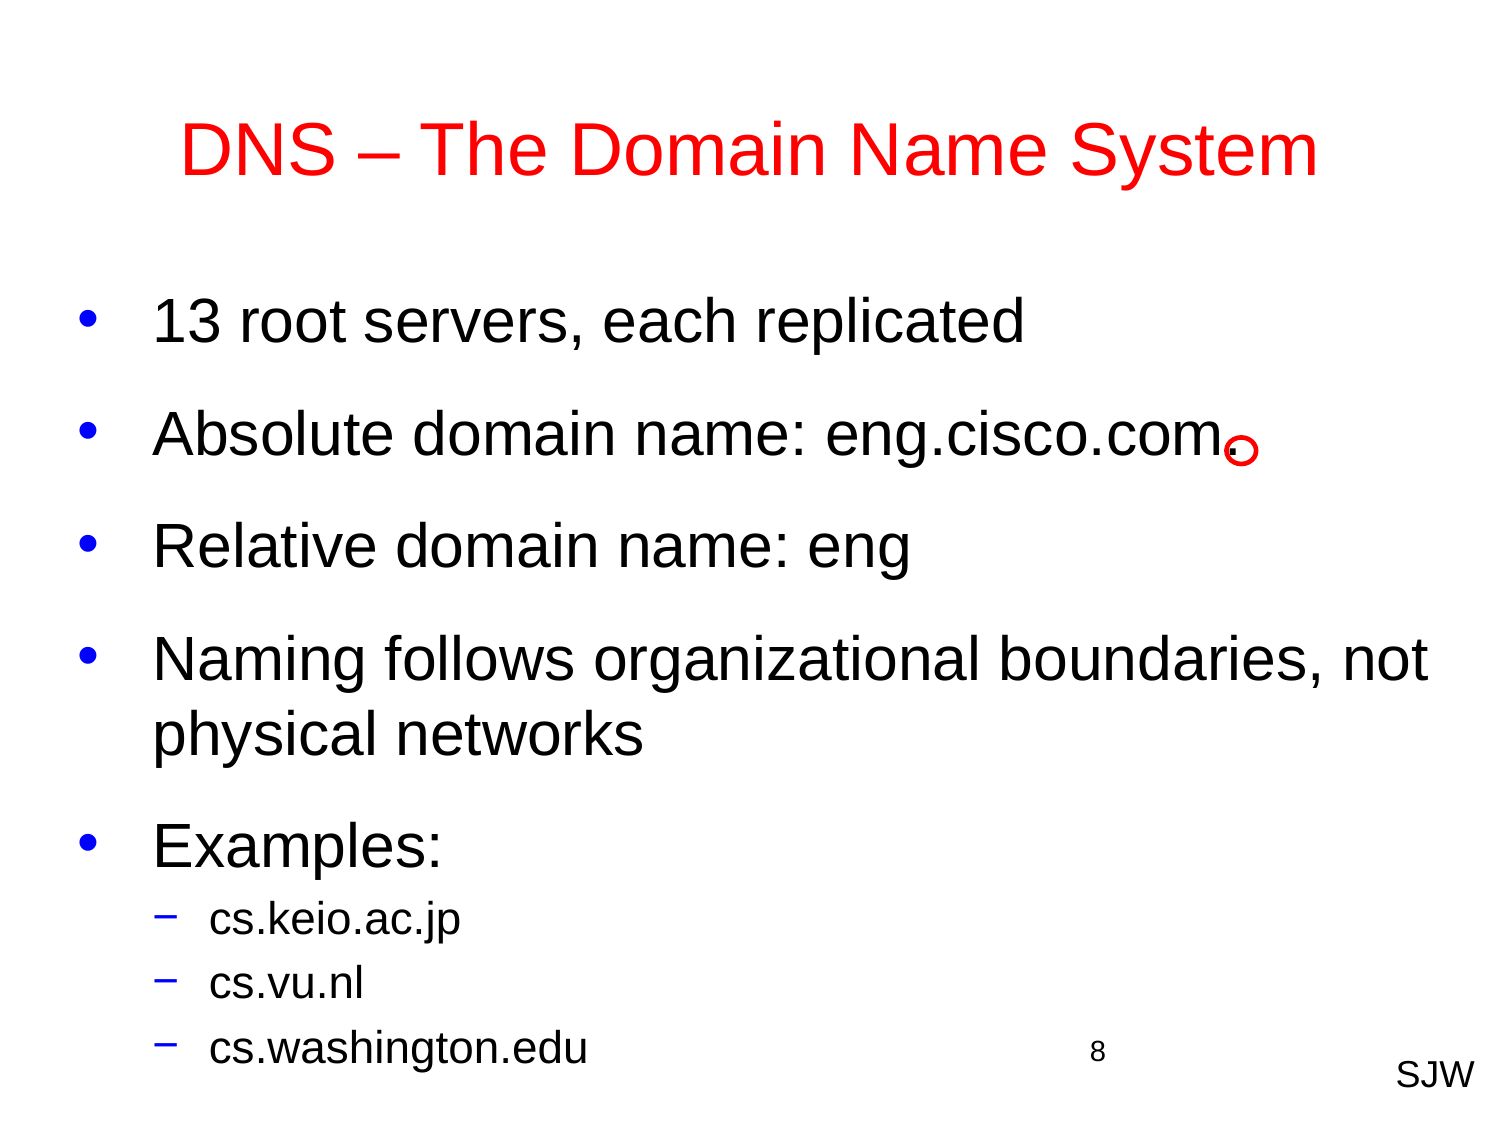

# DNS – The Domain Name System
13 root servers, each replicated
Absolute domain name: eng.cisco.com.
Relative domain name: eng
Naming follows organizational boundaries, not physical networks
Examples:
cs.keio.ac.jp
cs.vu.nl
cs.washington.edu

8
SJW